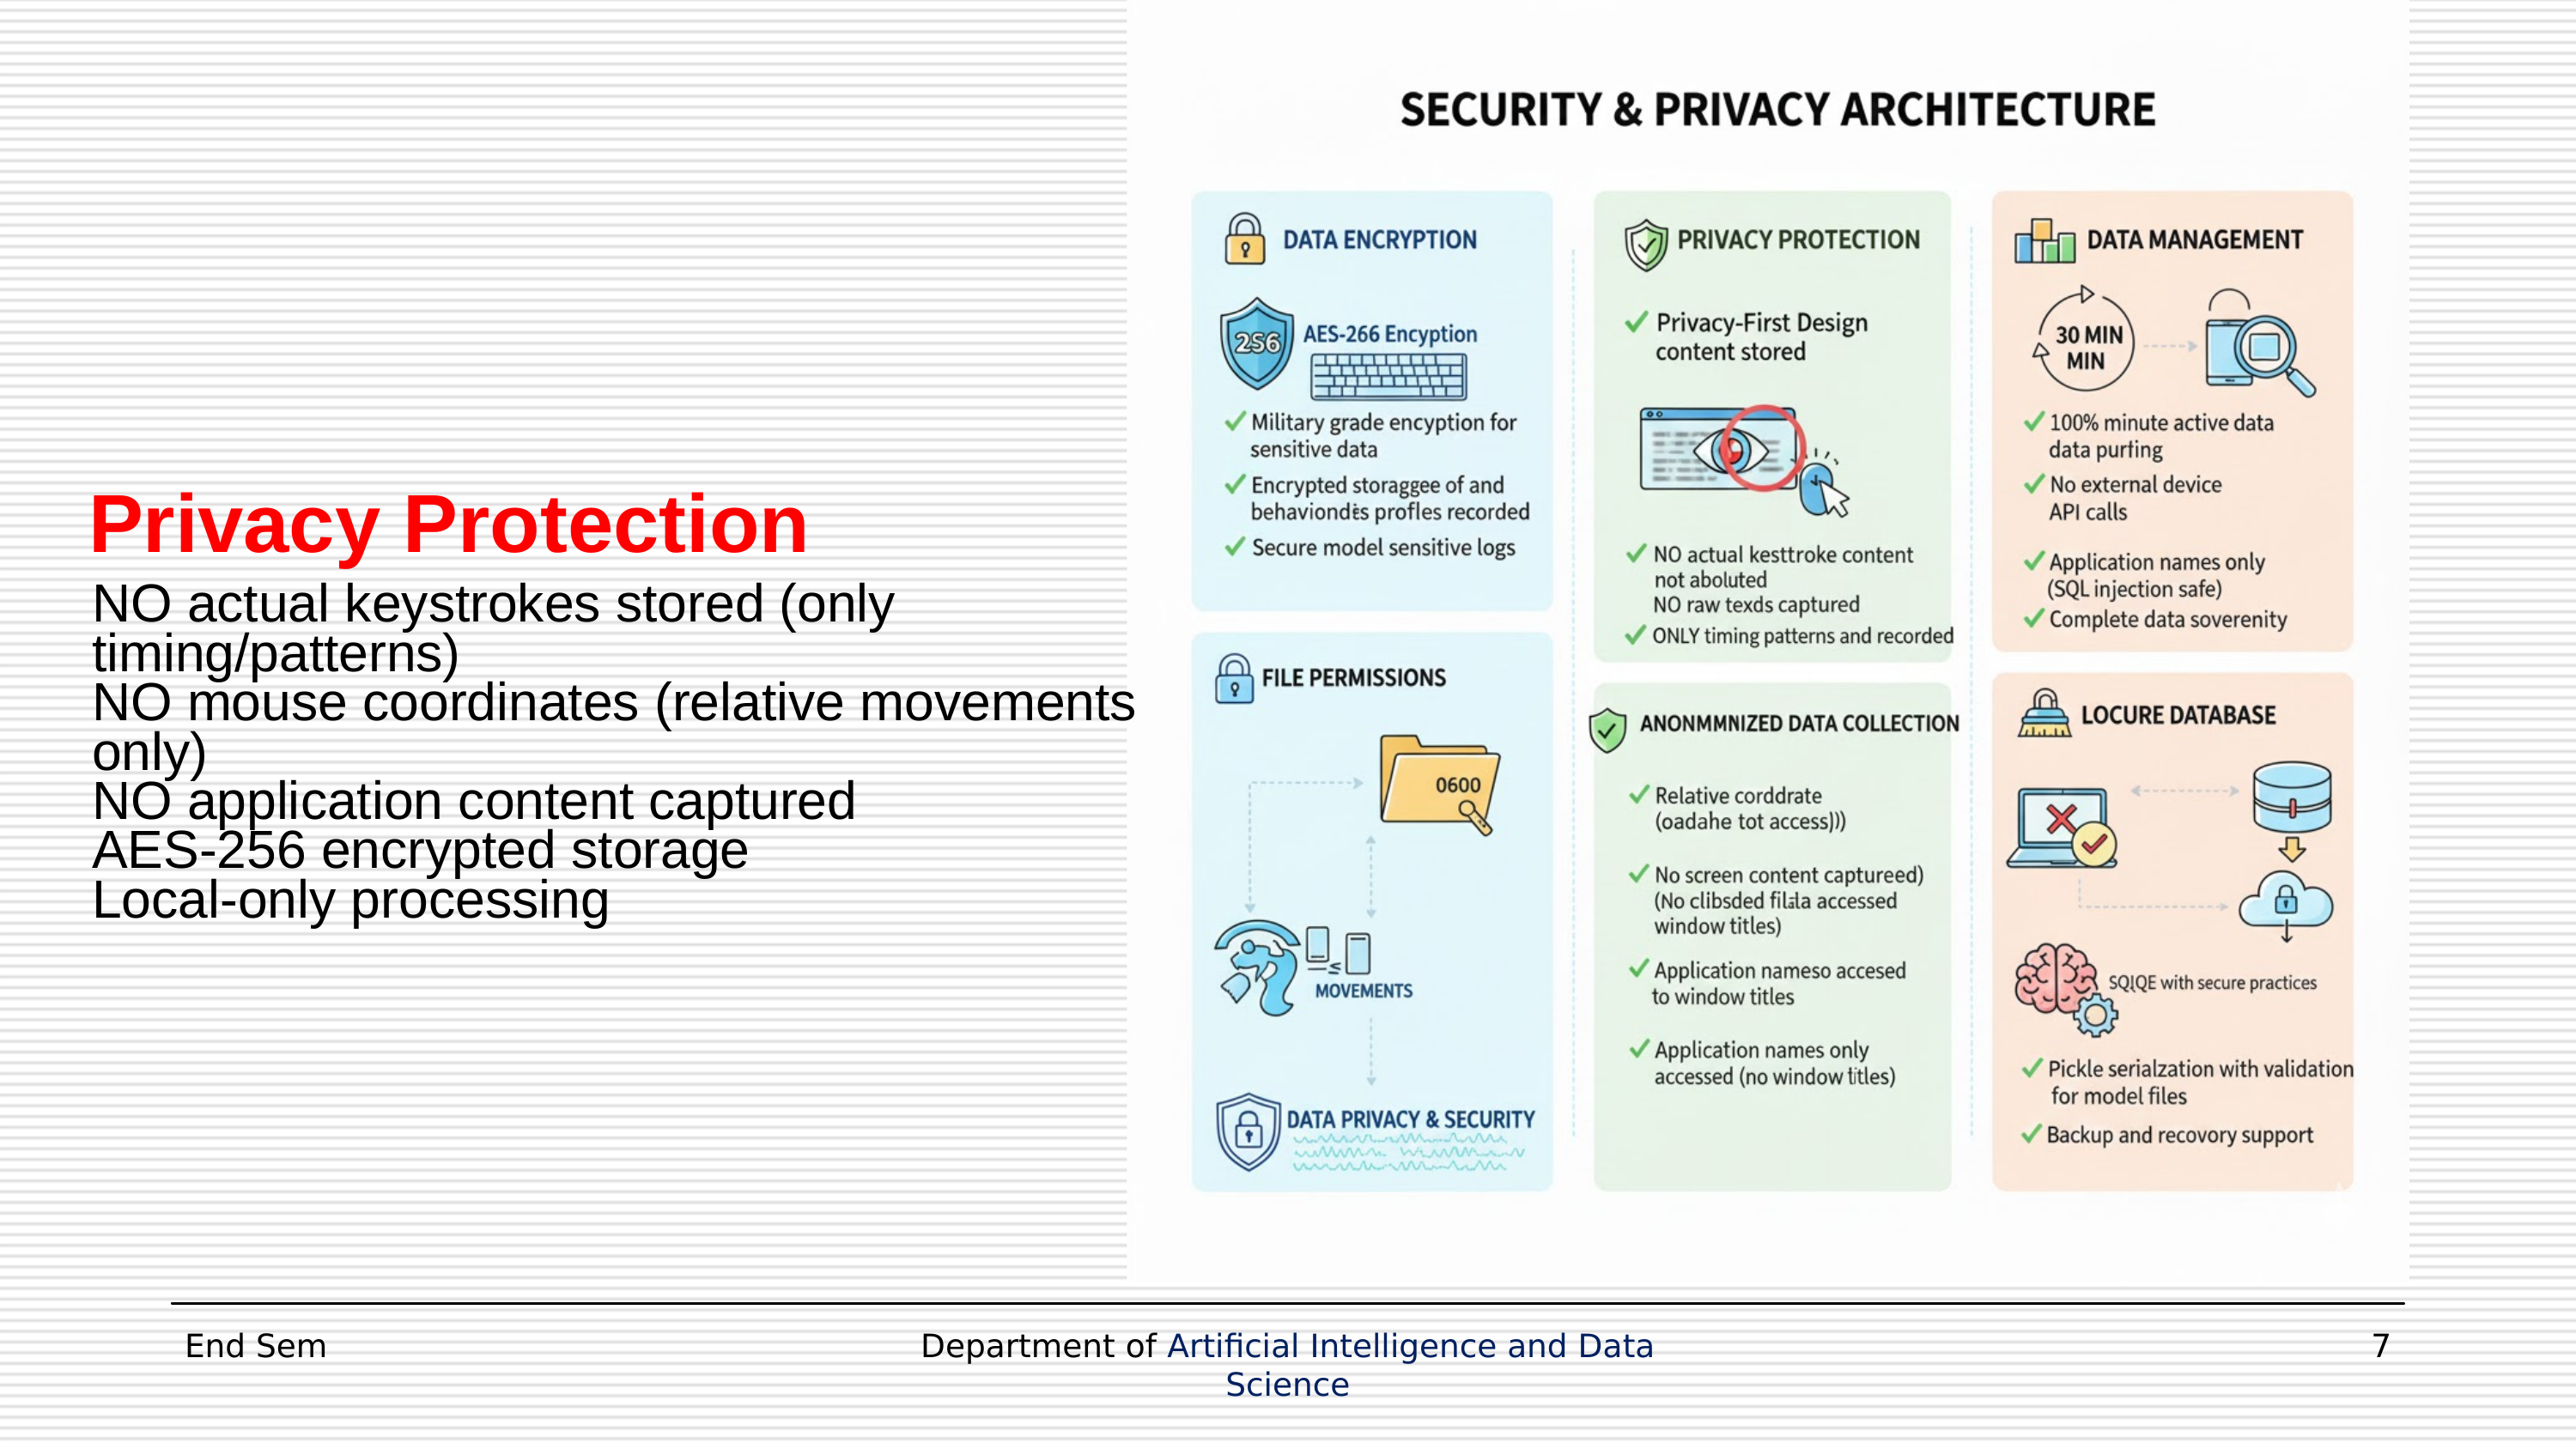

Privacy Protection

NO actual keystrokes stored (only timing/patterns)
NO mouse coordinates (relative movements only)
NO application content captured
AES-256 encrypted storage
Local-only processing

End Sem

Department of Artificial Intelligence and Data Science
7